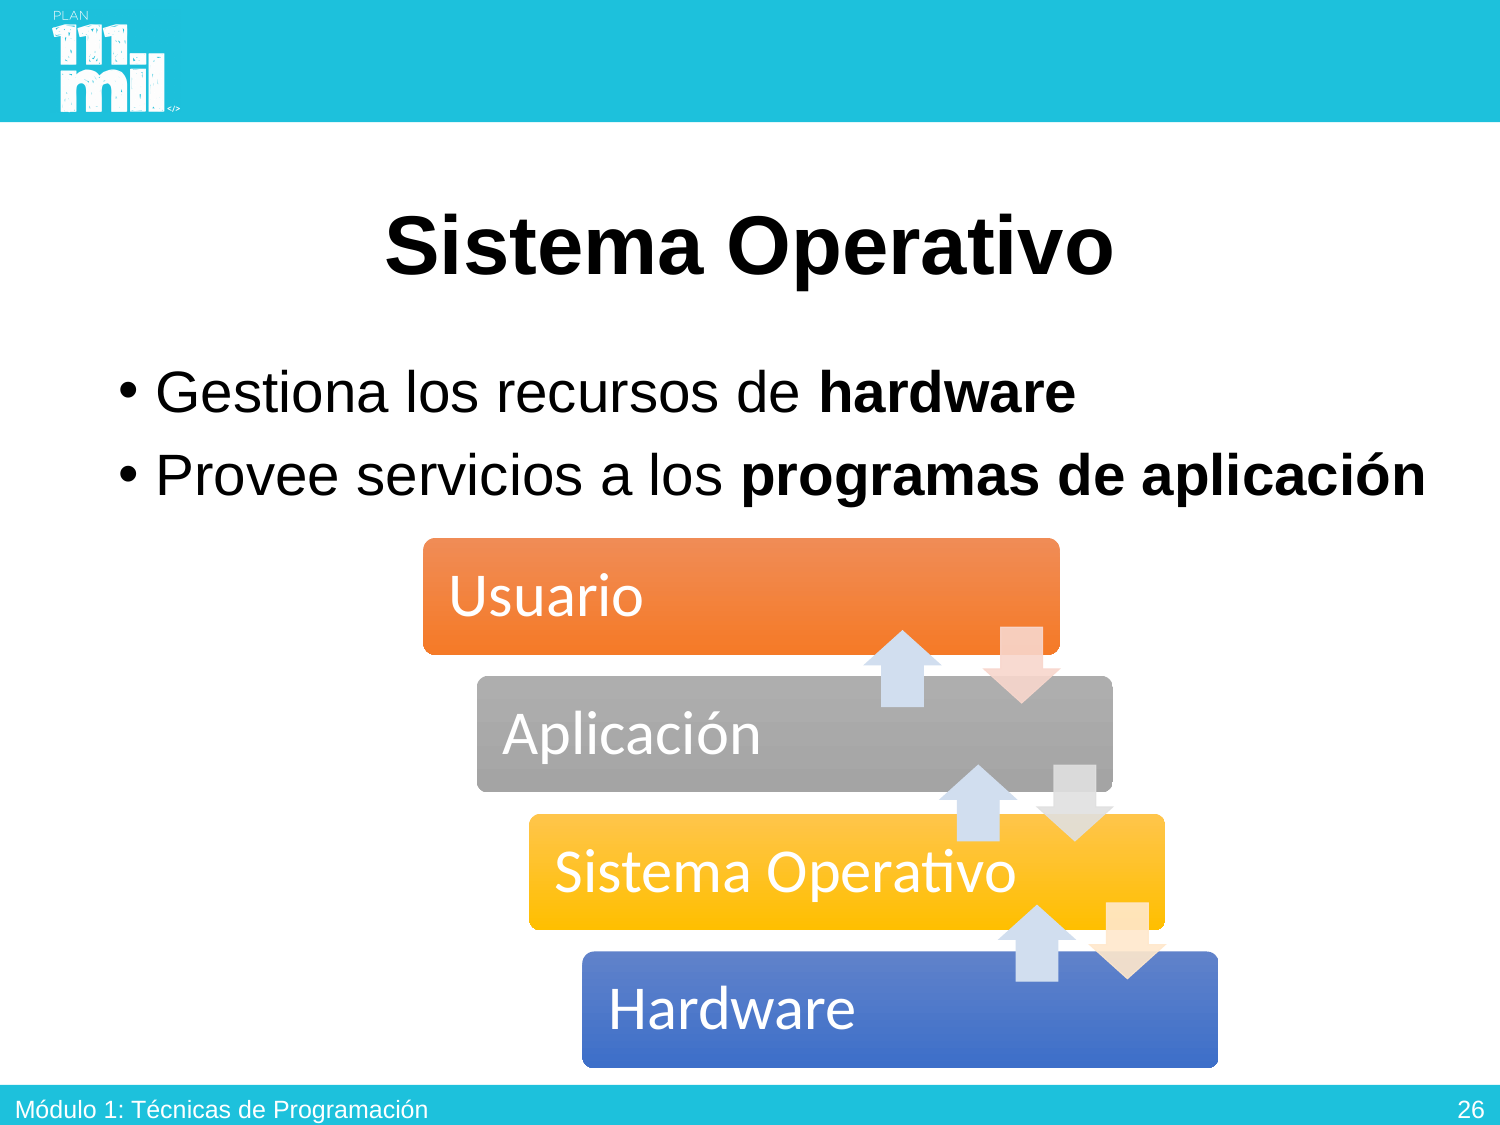

# Sistema Operativo
Gestiona los recursos de hardware
Provee servicios a los programas de aplicación
Usuario
Aplicación
Sistema Operativo
Hardware

26
Módulo 1: Técnicas de Programación